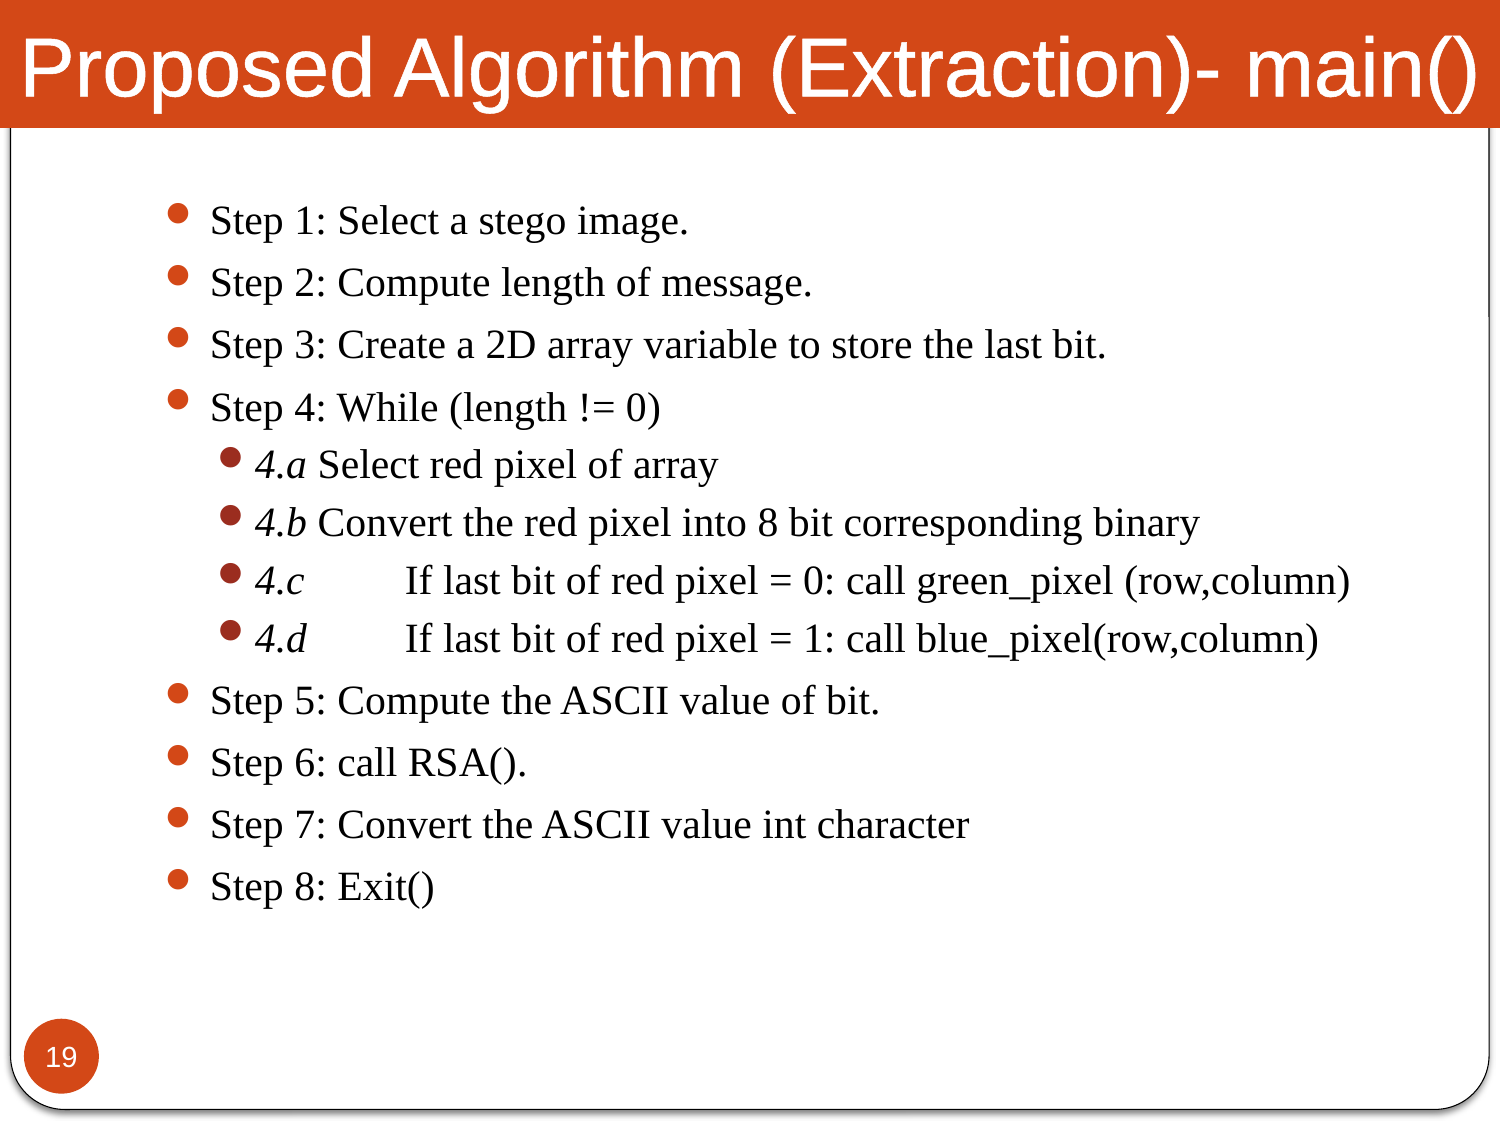

# Proposed Algorithm (Extraction)- main()
Step 1: Select a stego image.
Step 2: Compute length of message.
Step 3: Create a 2D array variable to store the last bit.
Step 4: While (length != 0)
4.a Select red pixel of array
4.b Convert the red pixel into 8 bit corresponding binary
4.c	If last bit of red pixel = 0: call green_pixel (row,column)
4.d	If last bit of red pixel = 1: call blue_pixel(row,column)
Step 5: Compute the ASCII value of bit.
Step 6: call RSA().
Step 7: Convert the ASCII value int character
Step 8: Exit()

19